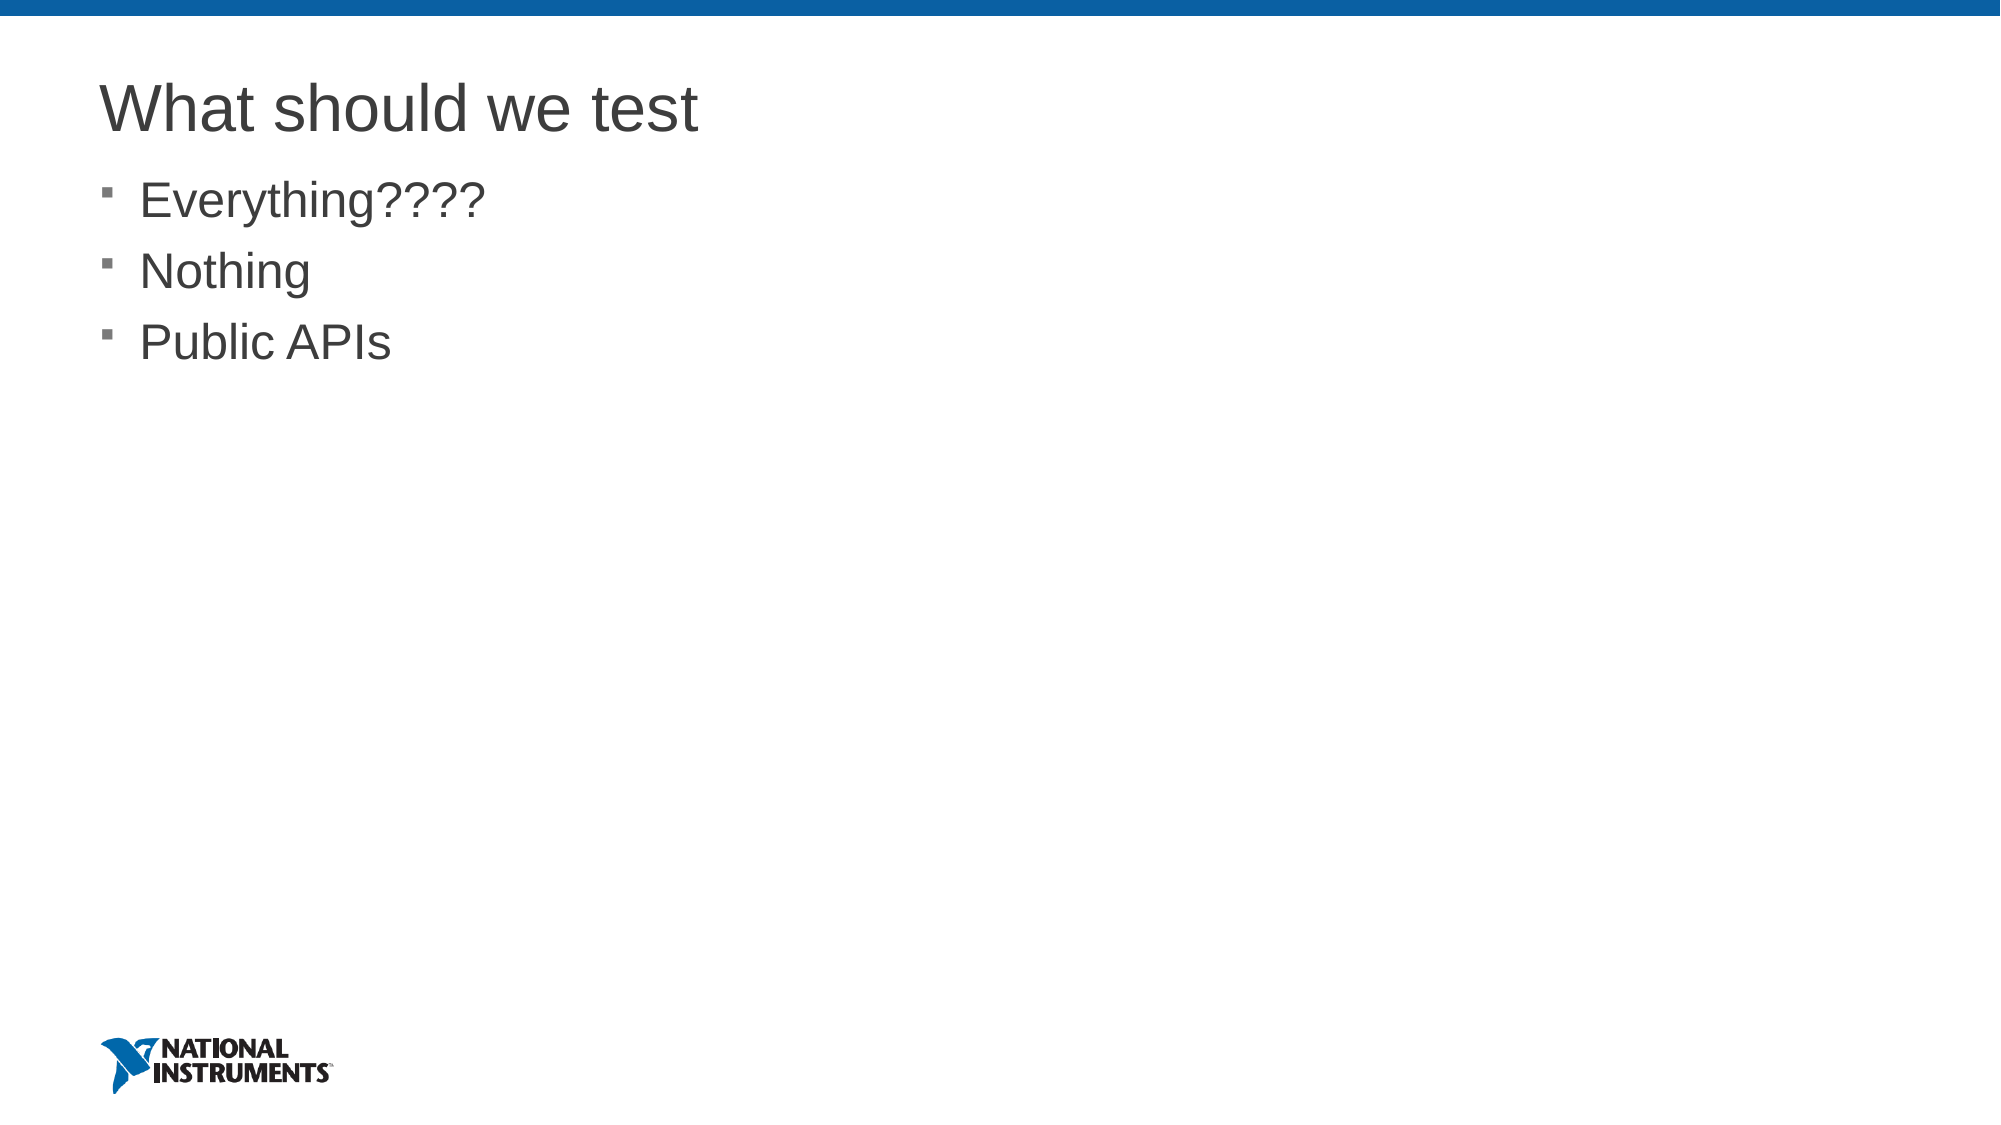

# What should we test
Everything????
Nothing
Public APIs